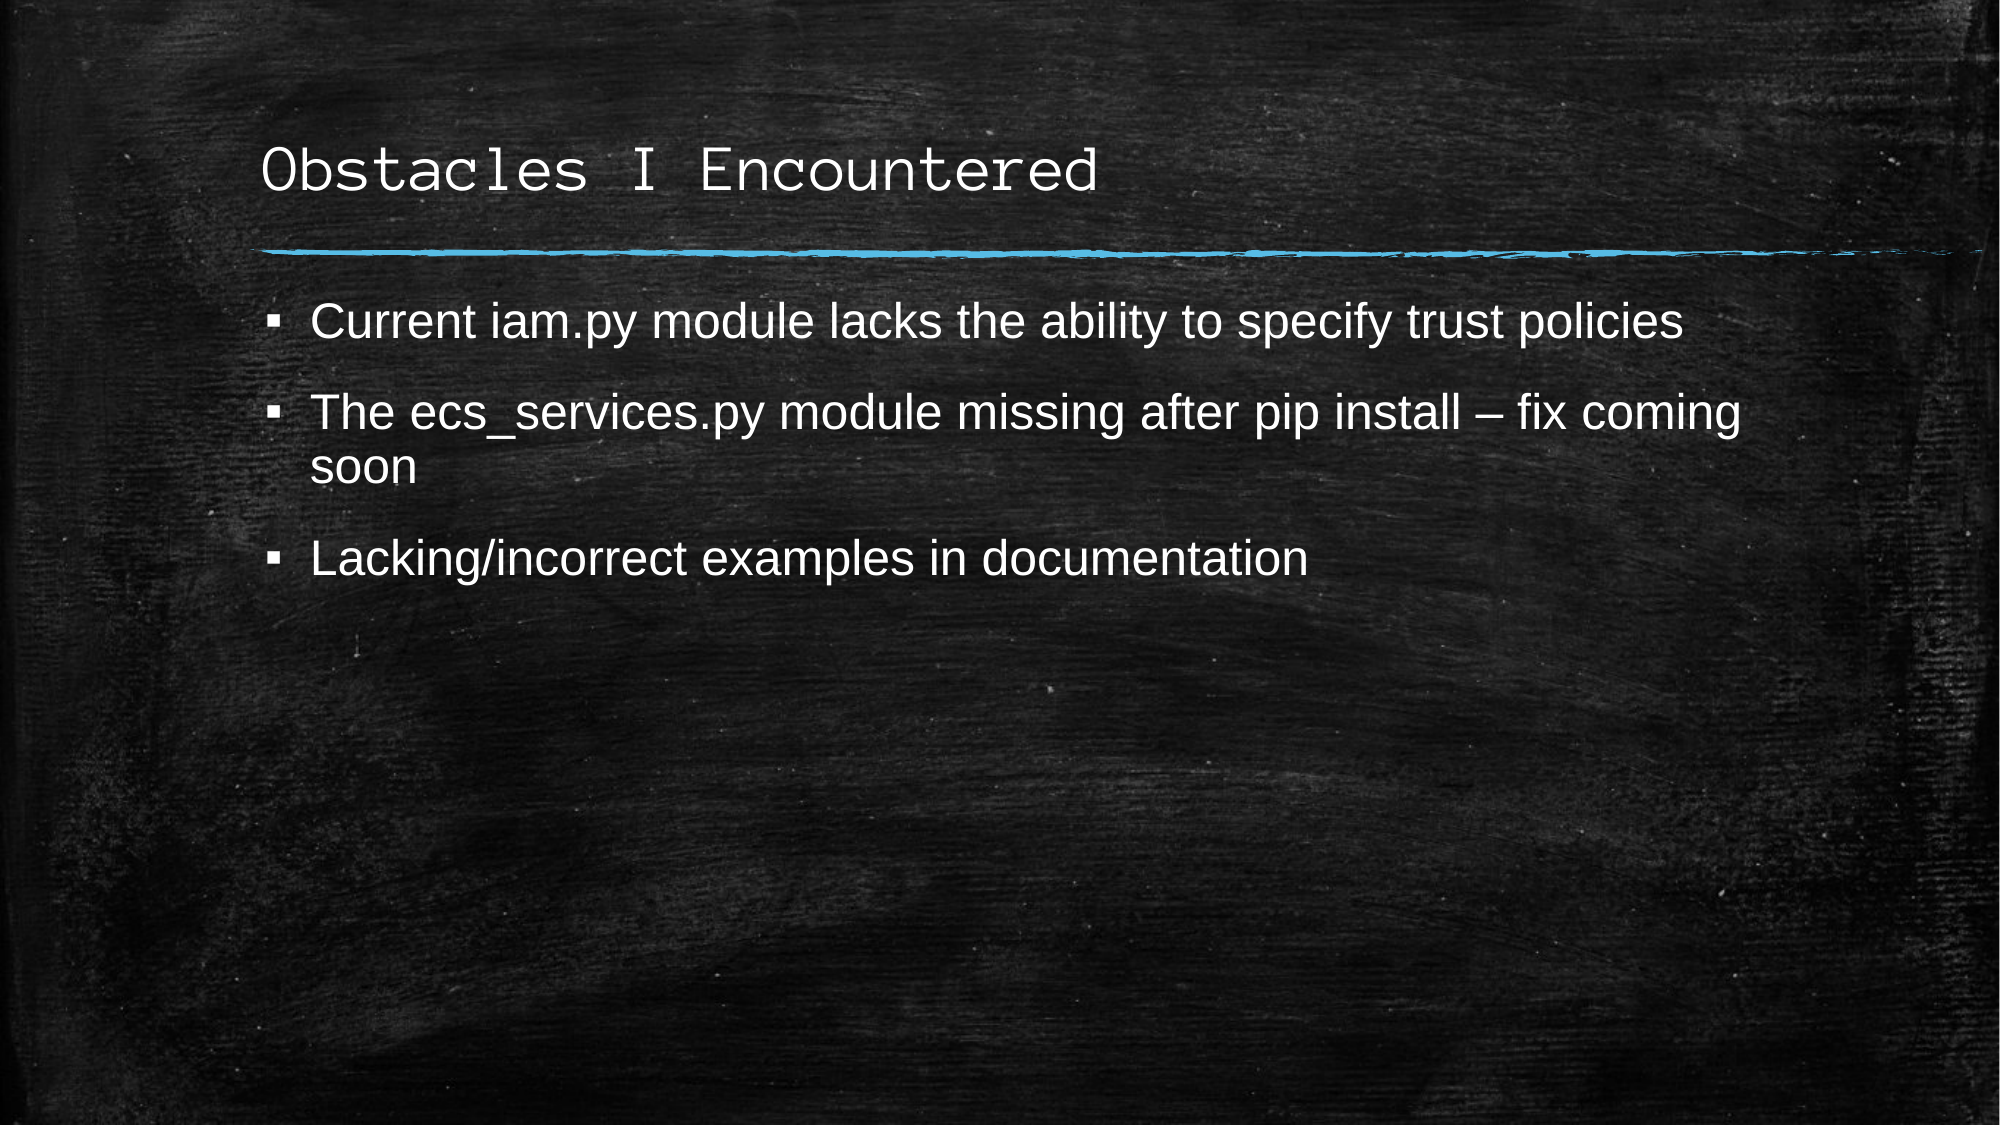

# Obstacles I Encountered
Current iam.py module lacks the ability to specify trust policies
The ecs_services.py module missing after pip install – fix coming soon
Lacking/incorrect examples in documentation